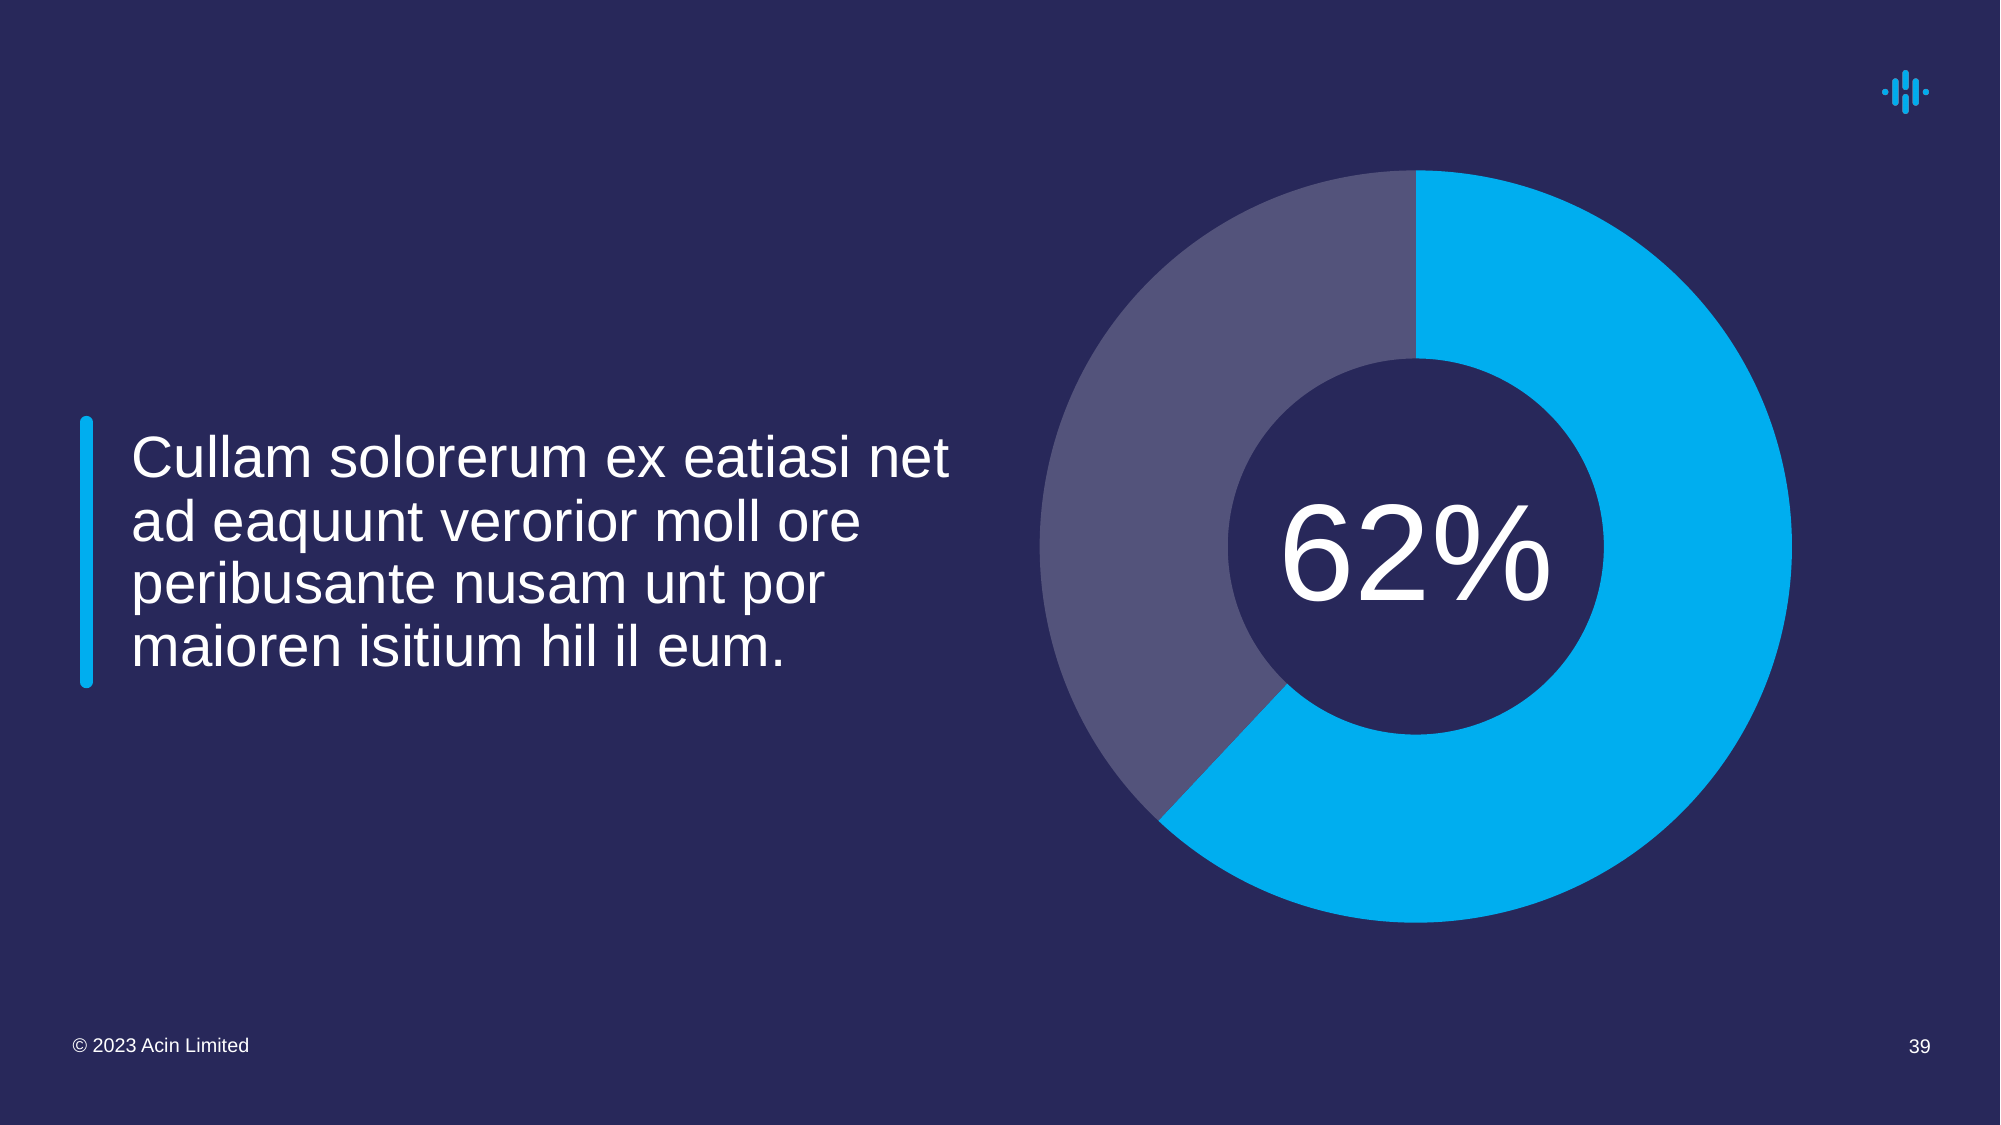

### Chart

| Category | Sales |
|---|---|
| 1st Qtr | 62.0 |
| 2nd Qtr | 38.0 |
# Cullam solorerum ex eatiasi net ad eaquunt verorior moll ore peribusante nusam unt por maioren isitium hil il eum.
62%
© 2023 Acin Limited
39